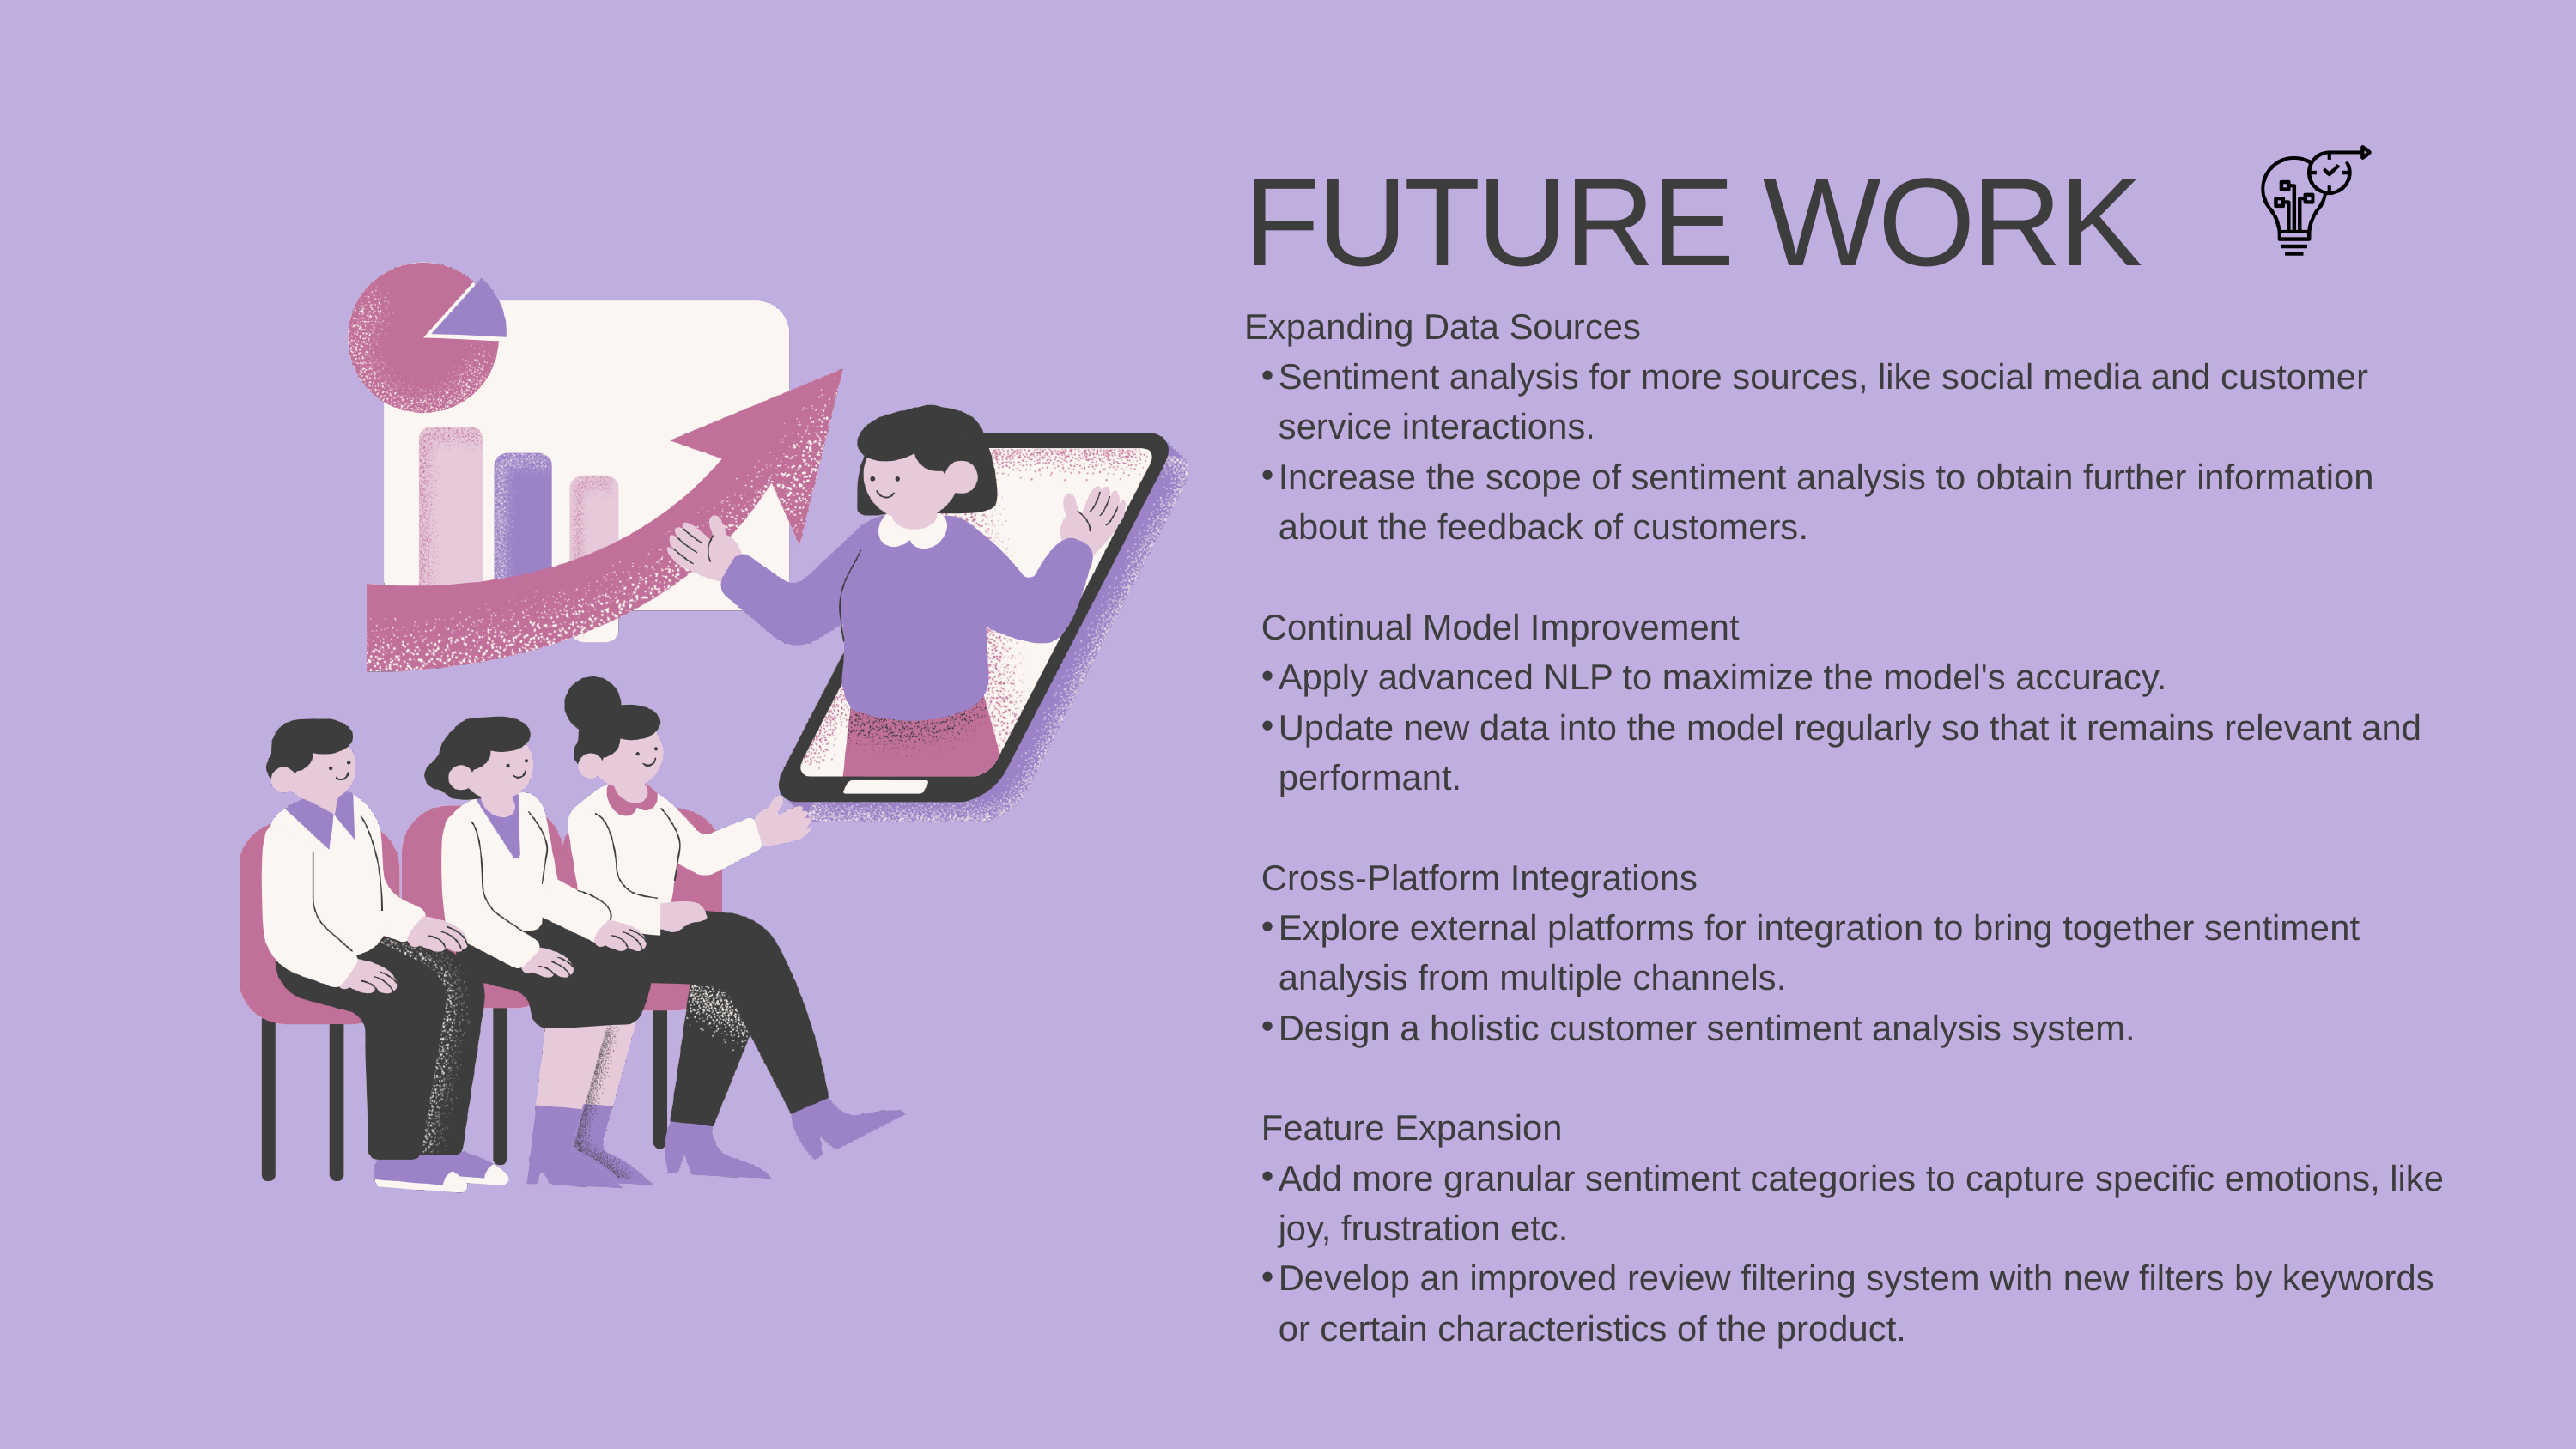

FUTURE WORK

Expanding Data Sources
Sentiment analysis for more sources, like social media and customer service interactions.
Increase the scope of sentiment analysis to obtain further information about the feedback of customers.

Continual Model Improvement
Apply advanced NLP to maximize the model's accuracy.
Update new data into the model regularly so that it remains relevant and performant.

Cross-Platform Integrations
Explore external platforms for integration to bring together sentiment analysis from multiple channels.
Design a holistic customer sentiment analysis system.

Feature Expansion
Add more granular sentiment categories to capture specific emotions, like joy, frustration etc.
Develop an improved review filtering system with new filters by keywords or certain characteristics of the product.